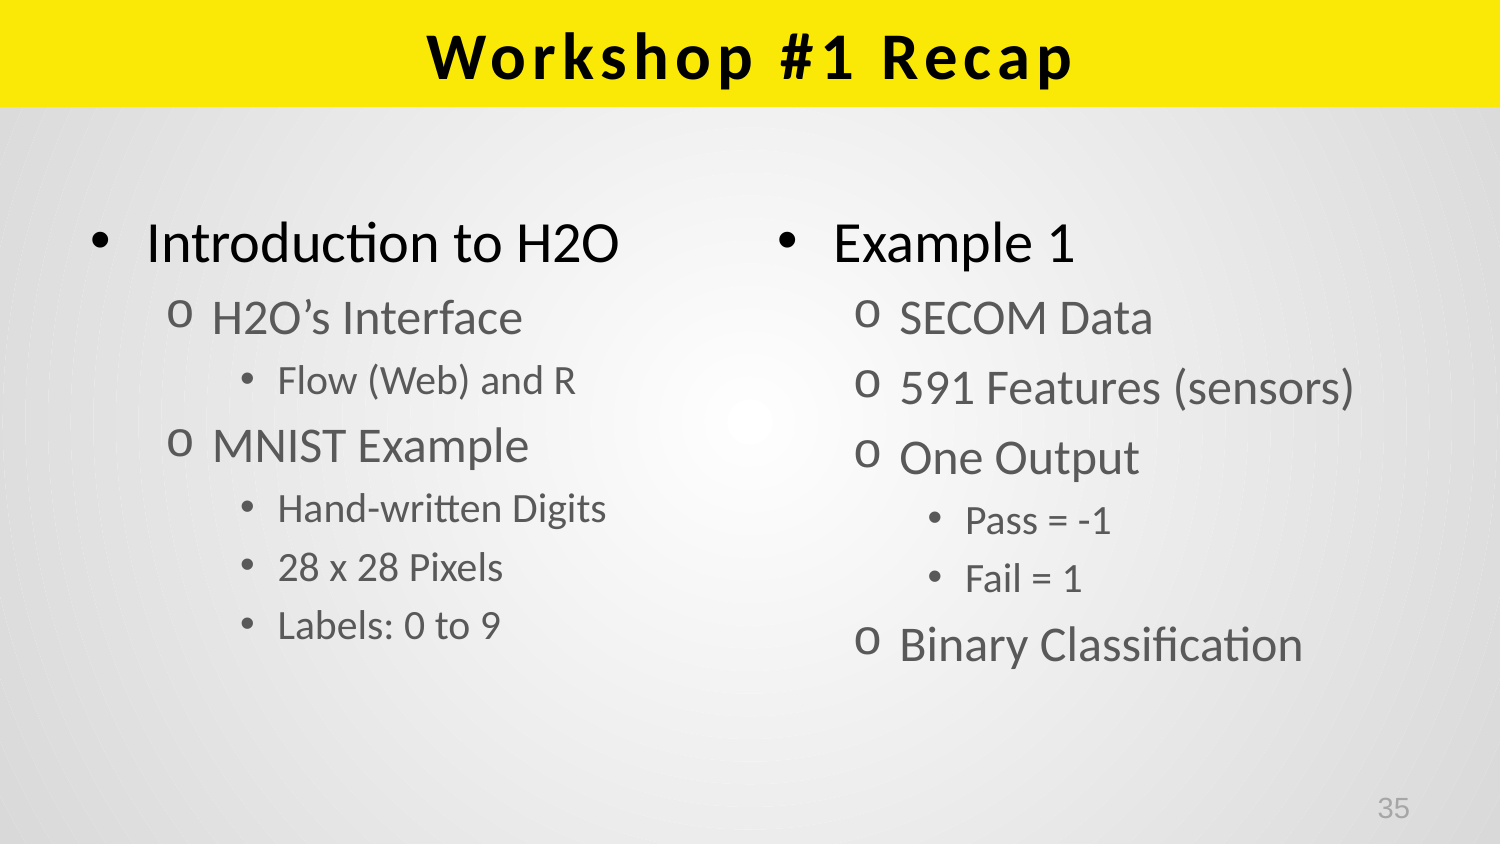

# Workshop #1 Recap
Introduction to H2O
H2O’s Interface
Flow (Web) and R
MNIST Example
Hand-written Digits
28 x 28 Pixels
Labels: 0 to 9
Example 1
SECOM Data
591 Features (sensors)
One Output
Pass = -1
Fail = 1
Binary Classification

35